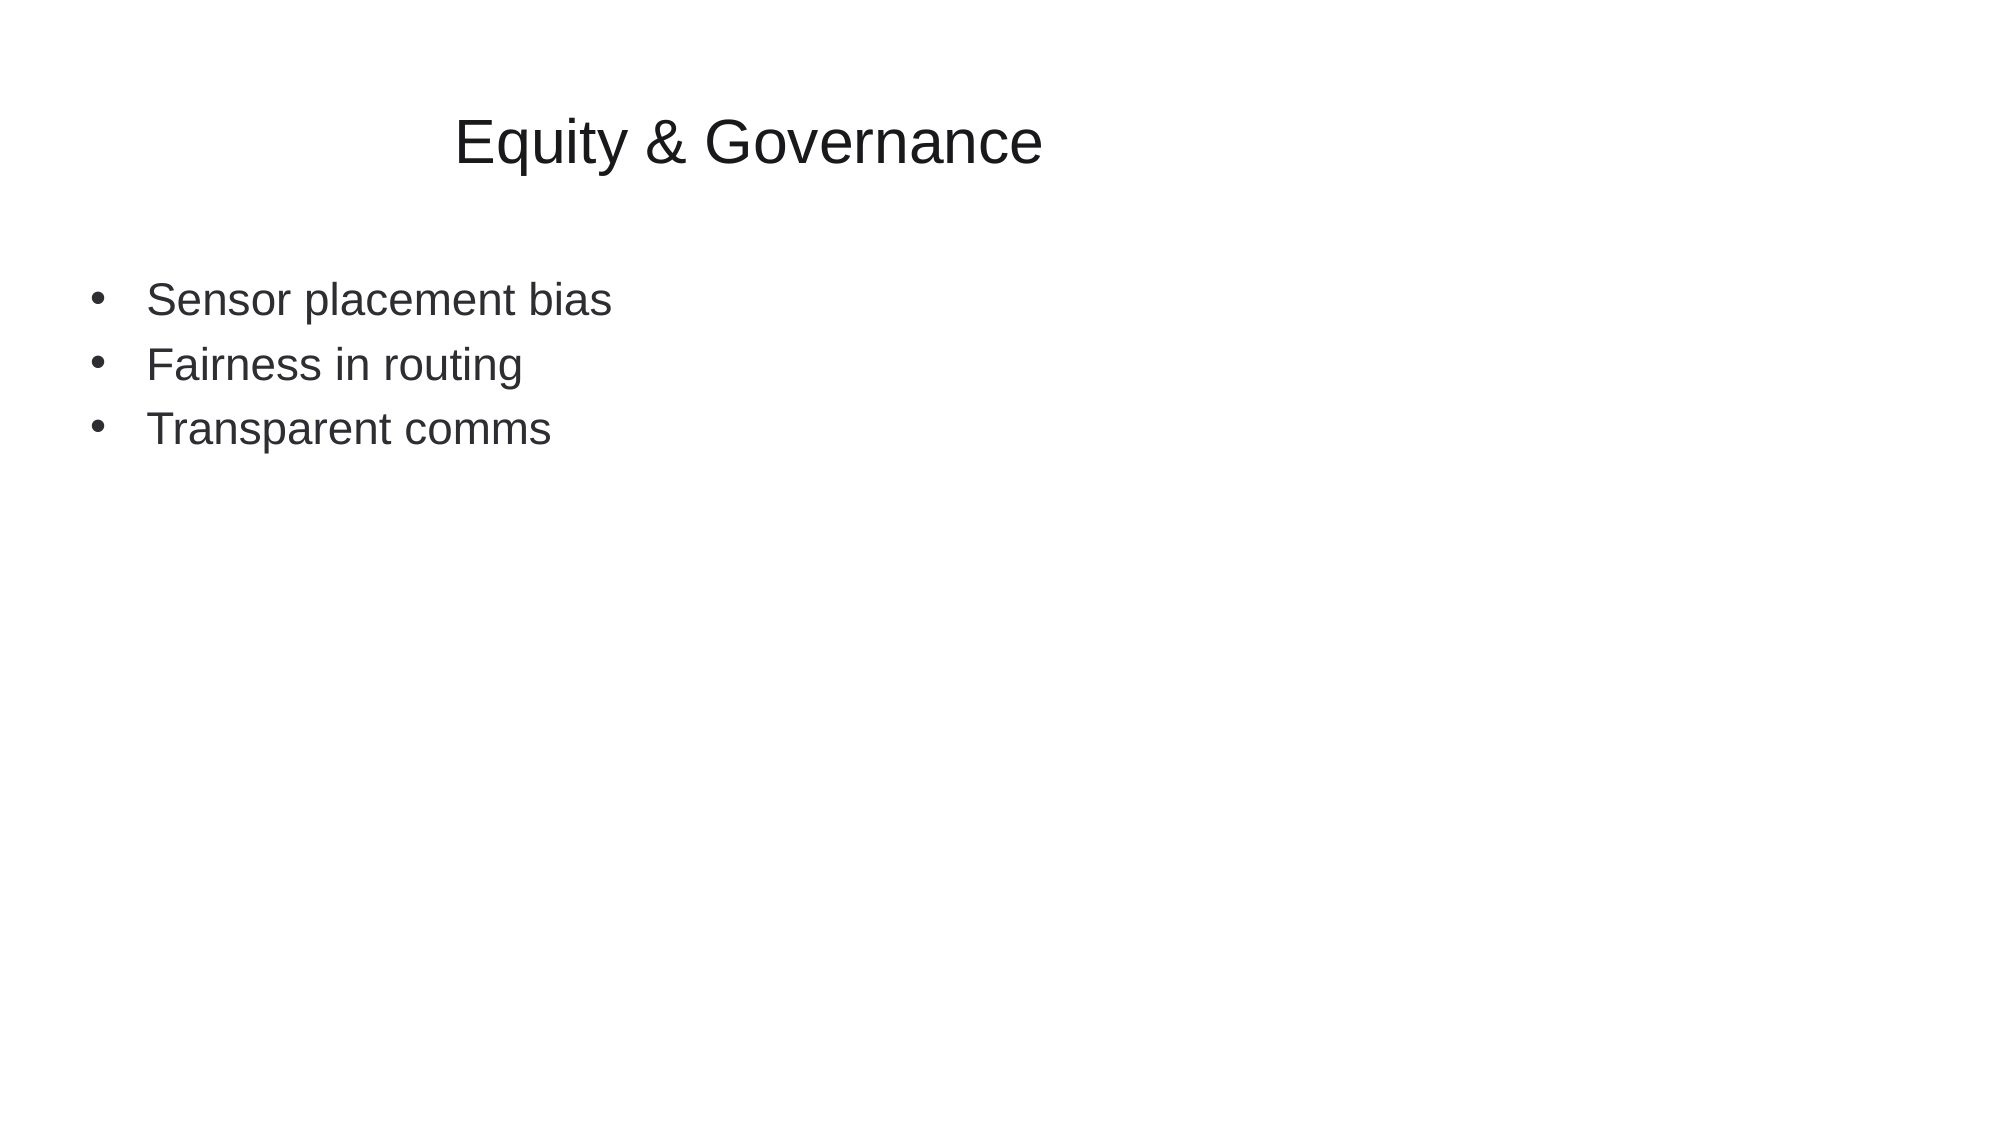

# Equity & Governance
Sensor placement bias
Fairness in routing
Transparent comms